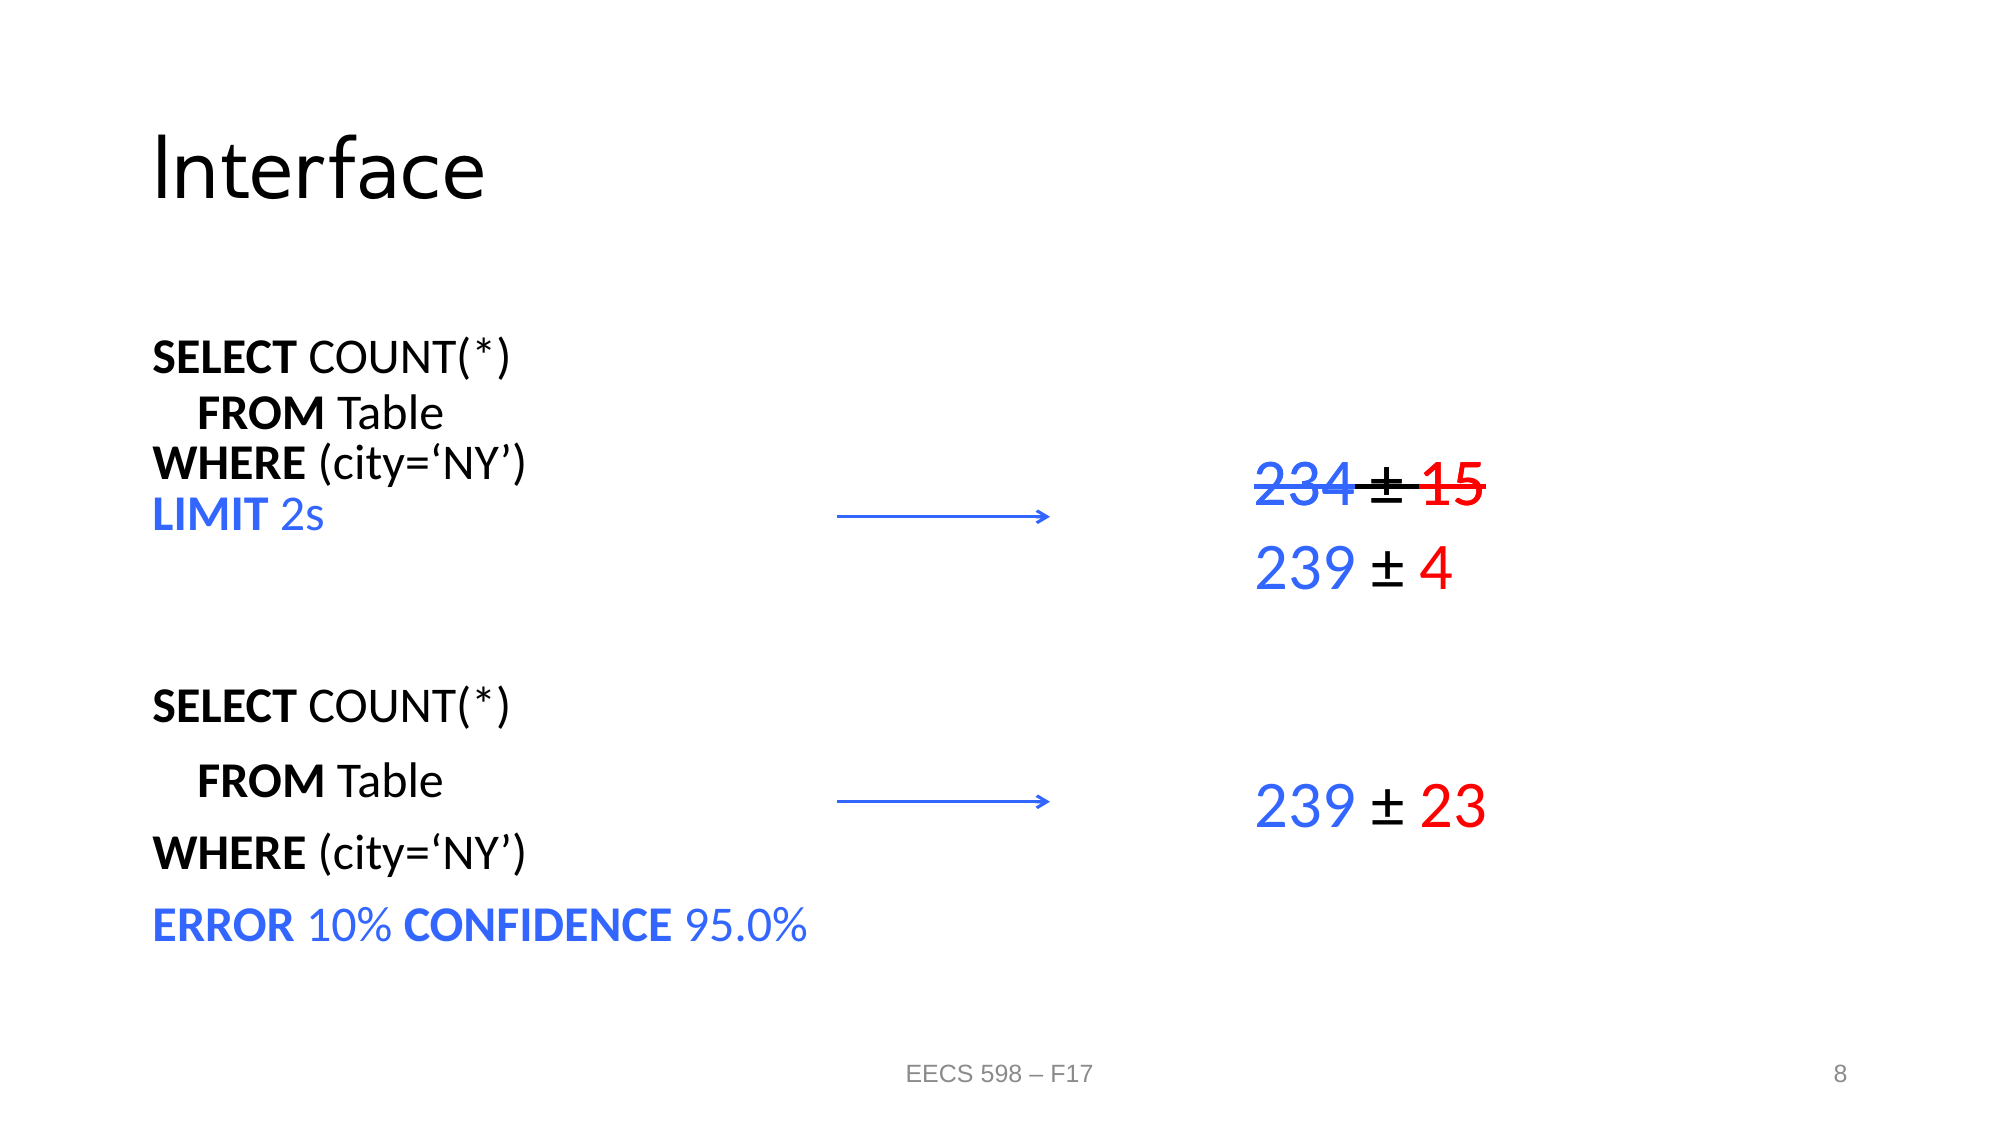

# Interface
SELECT COUNT(*)
    FROM Table
WHERE (city=‘NY’)
LIMIT 2s
234 ± 15
234 ± 15
239 ± 4
SELECT COUNT(*)
    FROM Table
WHERE (city=‘NY’)
ERROR 10% CONFIDENCE 95.0%
239 ± 23
EECS 598 – F17
8